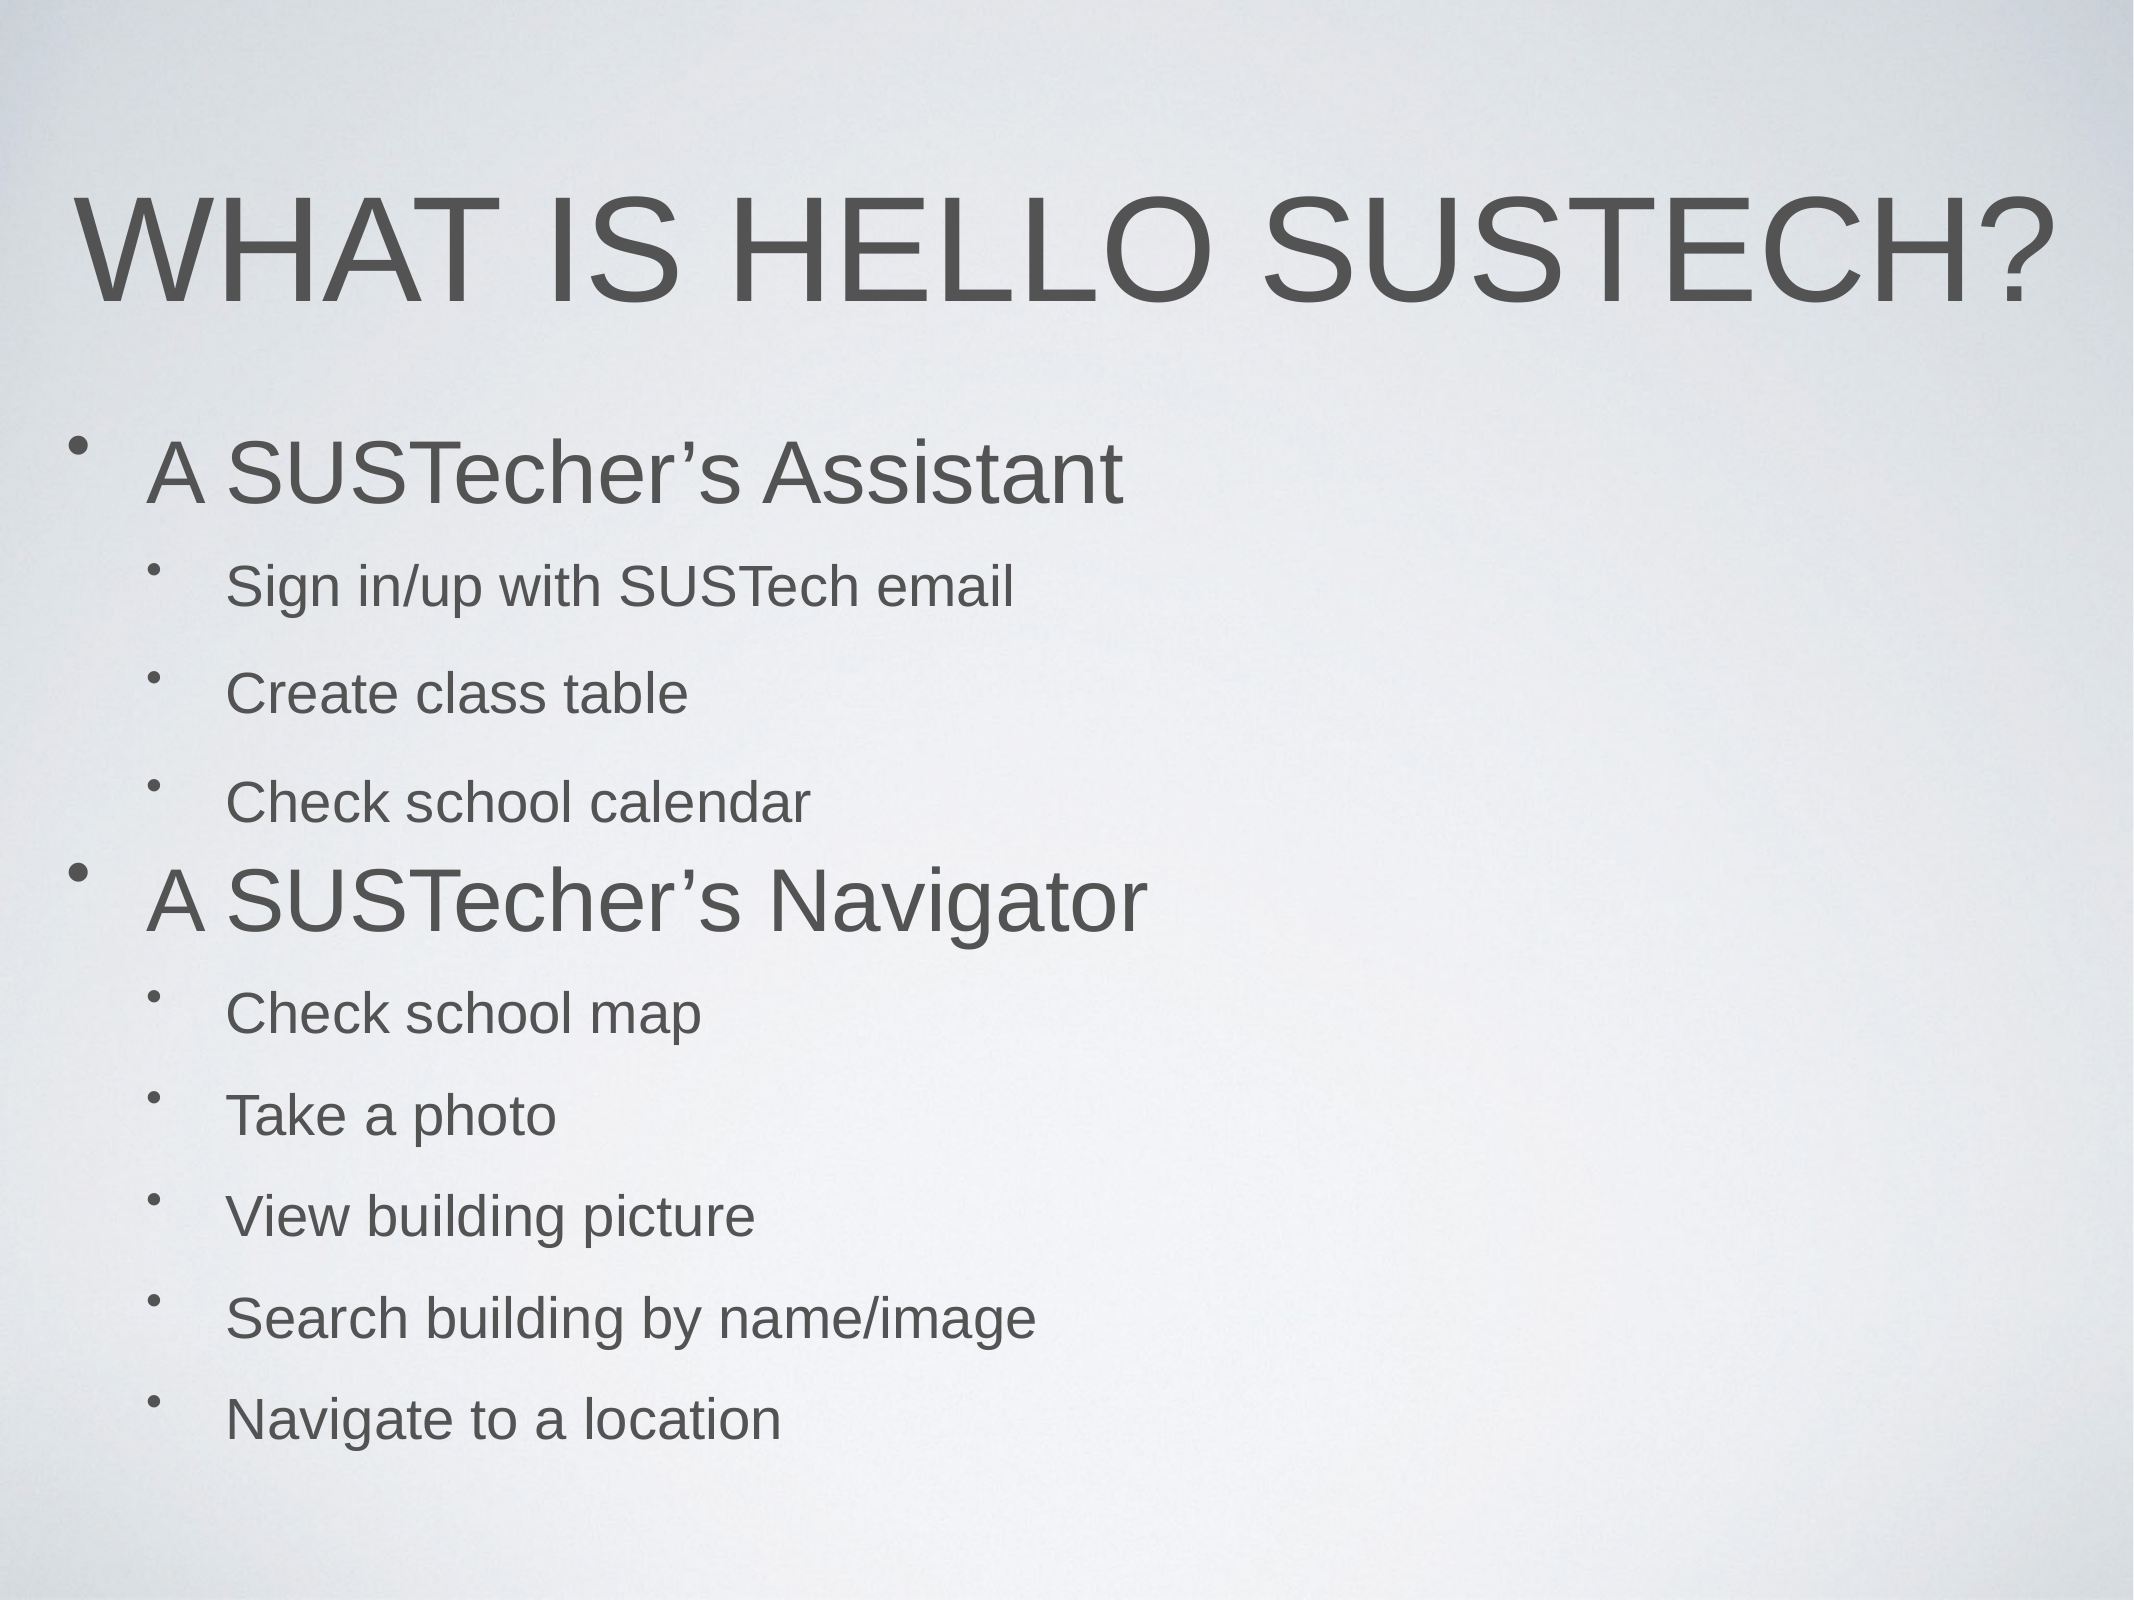

# What is Hello sustech?
A SUSTecher’s Assistant
Sign in/up with SUSTech email
Create class table
Check school calendar
A SUSTecher’s Navigator
Check school map
Take a photo
View building picture
Search building by name/image
Navigate to a location